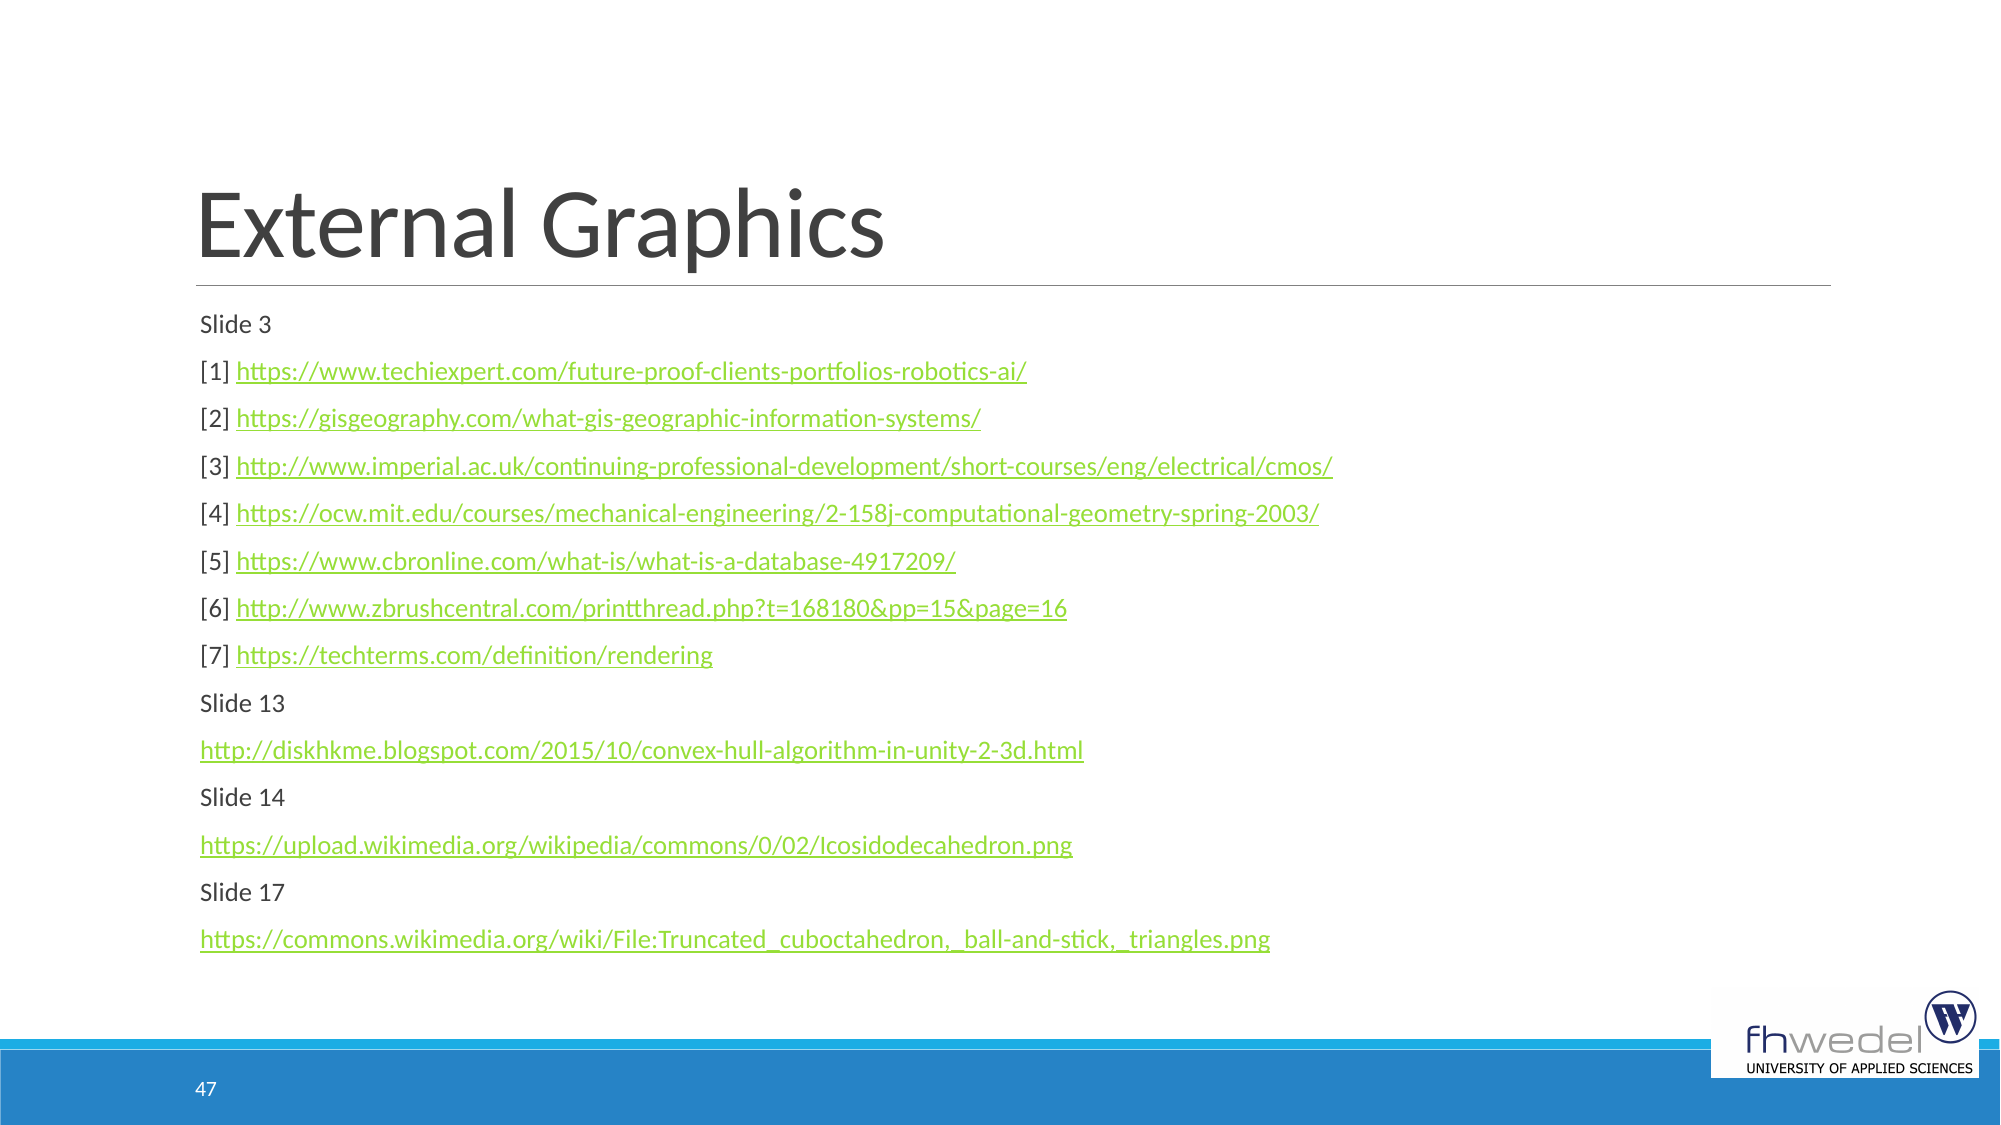

# External Graphics
Slide 3
[1] https://www.techiexpert.com/future-proof-clients-portfolios-robotics-ai/
[2] https://gisgeography.com/what-gis-geographic-information-systems/
[3] http://www.imperial.ac.uk/continuing-professional-development/short-courses/eng/electrical/cmos/
[4] https://ocw.mit.edu/courses/mechanical-engineering/2-158j-computational-geometry-spring-2003/
[5] https://www.cbronline.com/what-is/what-is-a-database-4917209/
[6] http://www.zbrushcentral.com/printthread.php?t=168180&pp=15&page=16
[7] https://techterms.com/definition/rendering
Slide 13
http://diskhkme.blogspot.com/2015/10/convex-hull-algorithm-in-unity-2-3d.html
Slide 14
https://upload.wikimedia.org/wikipedia/commons/0/02/Icosidodecahedron.png
Slide 17
https://commons.wikimedia.org/wiki/File:Truncated_cuboctahedron,_ball-and-stick,_triangles.png

47